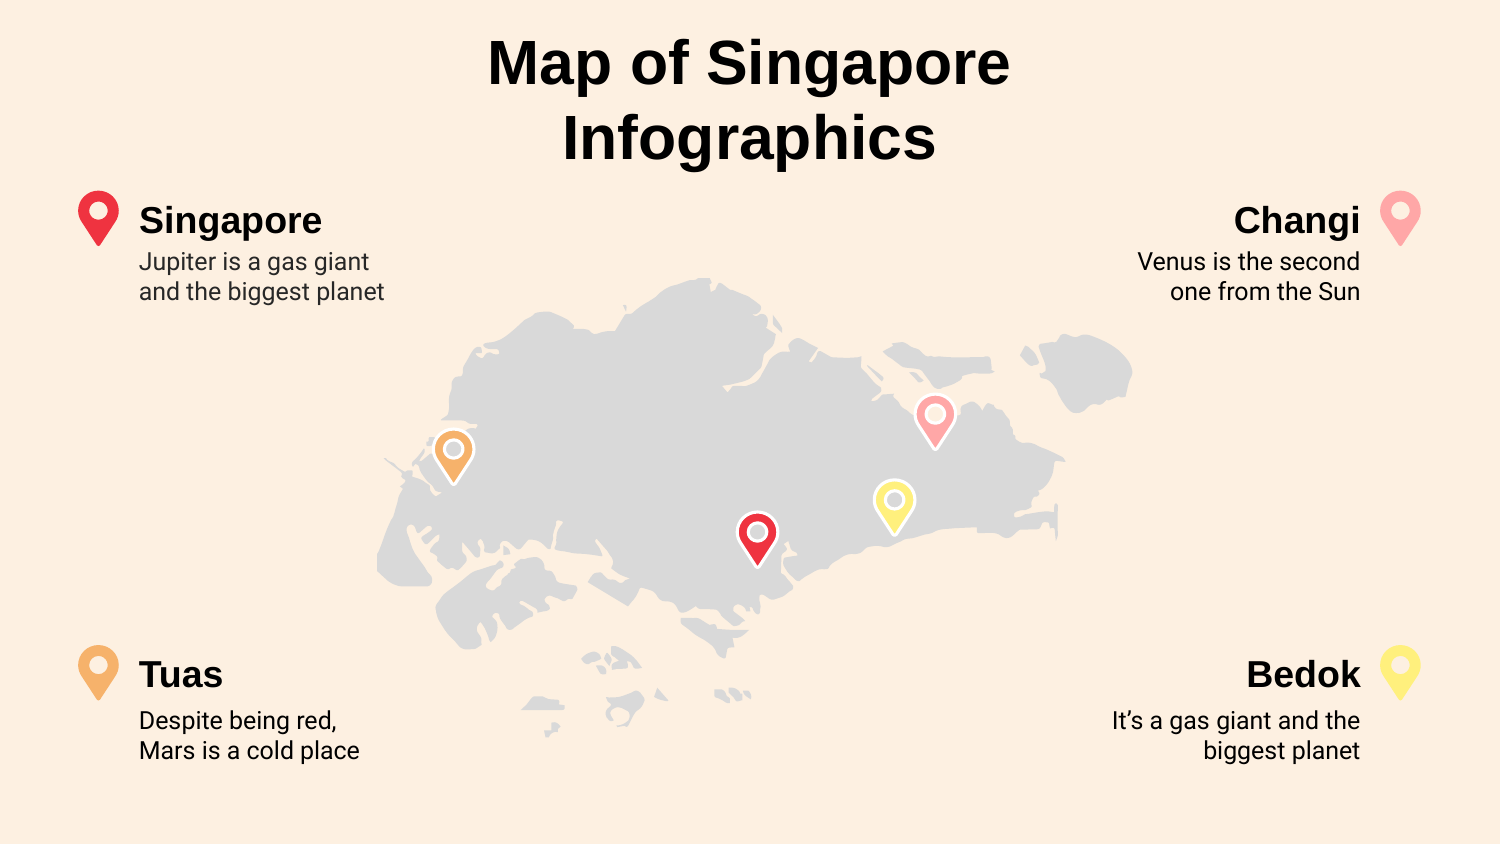

# Map of Singapore Infographics

Singapore
Changi
Jupiter is a gas giant and the biggest planet
Venus is the second one from the Sun

Bedok
Tuas
It’s a gas giant and the biggest planet
Despite being red, Mars is a cold place